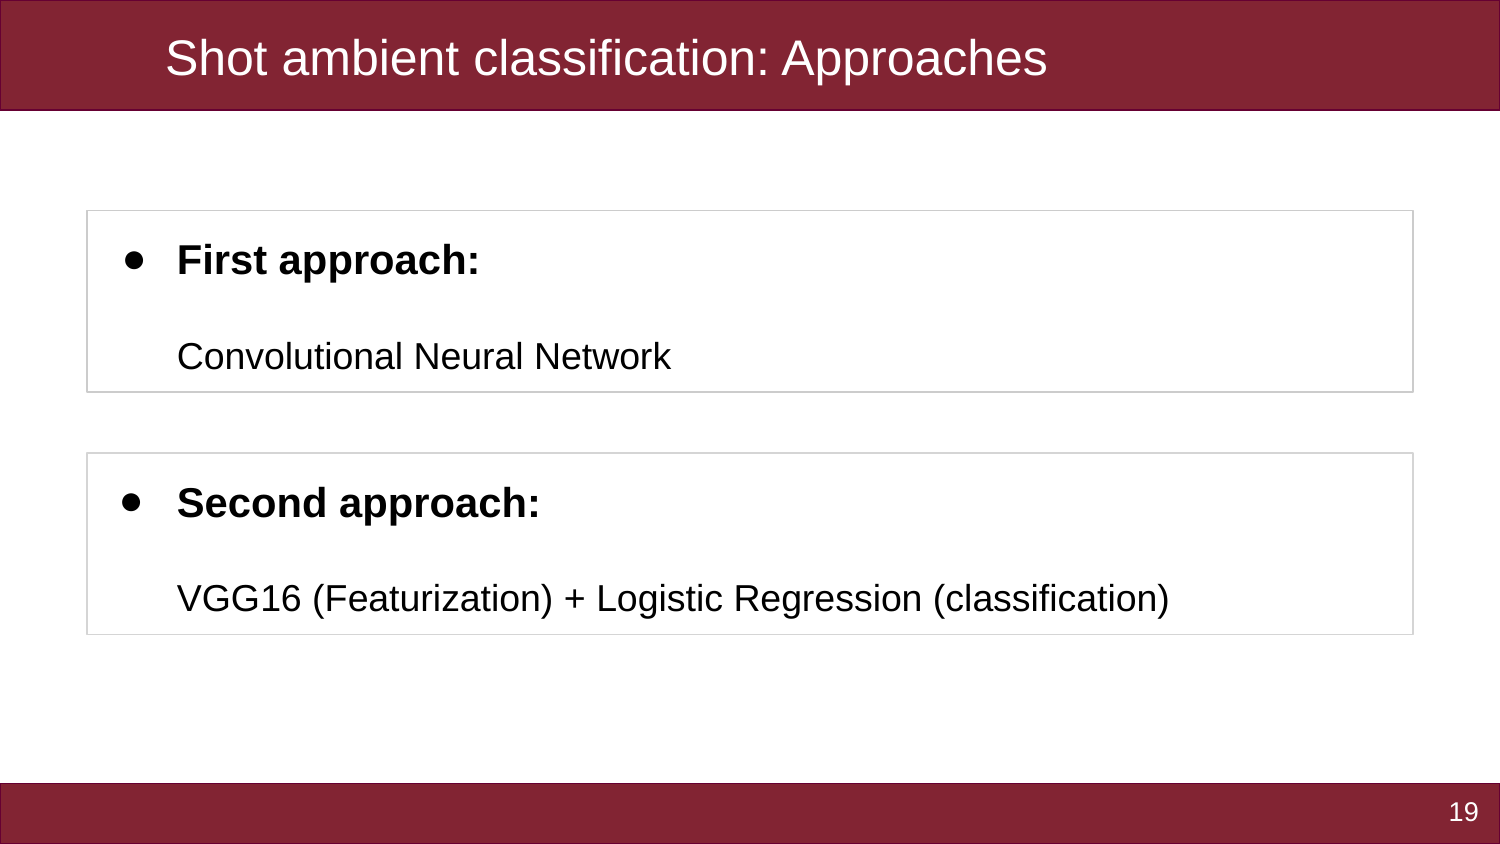

Shot ambient classification: Approaches
First approach:

Convolutional Neural Network
Second approach:

VGG16 (Featurization) + Logistic Regression (classification)
19